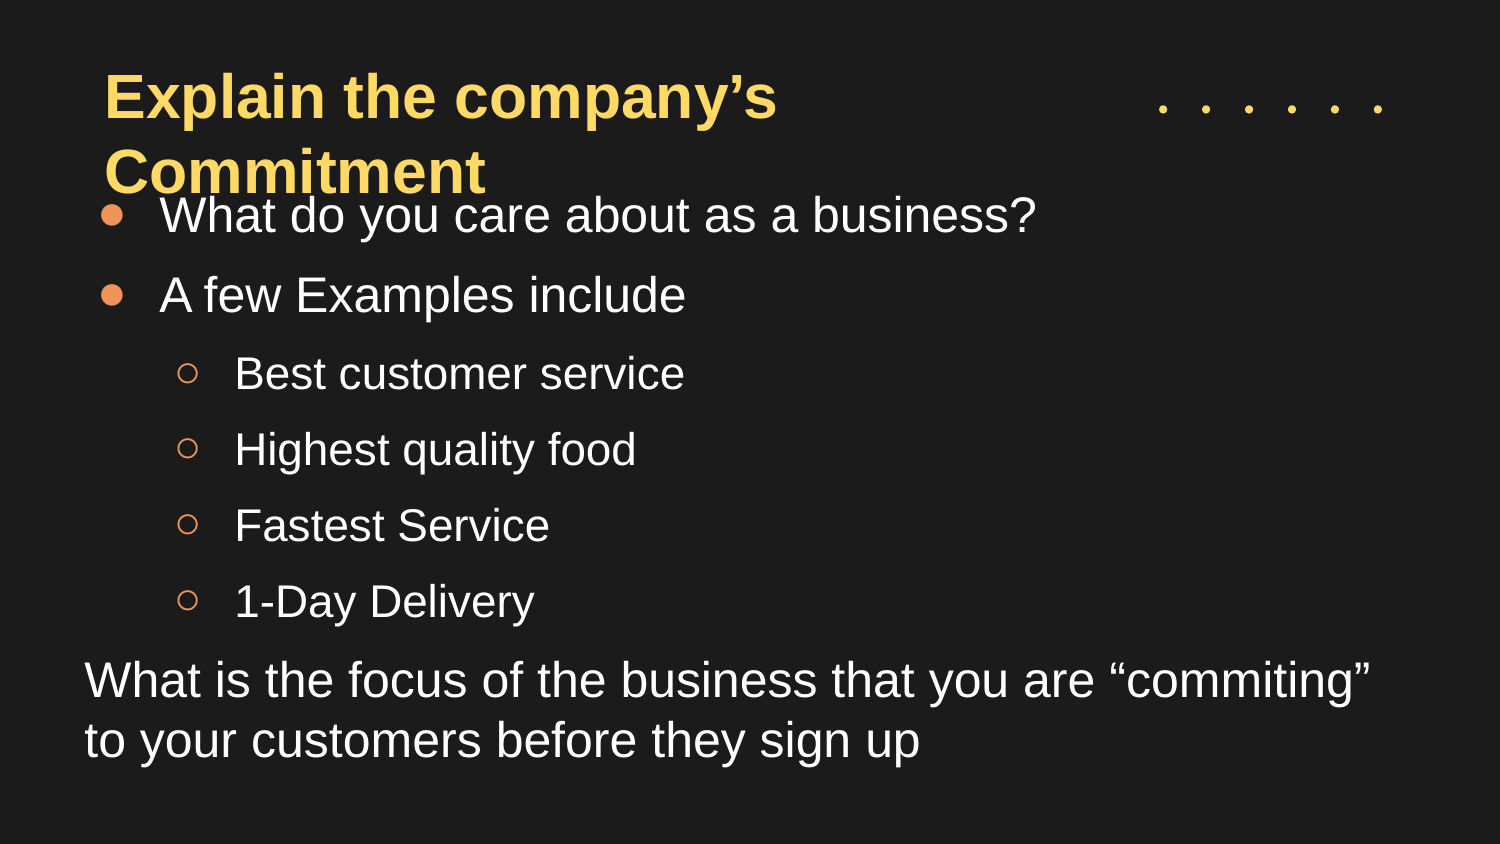

# Explain the company’s Commitment
What do you care about as a business?
A few Examples include
Best customer service
Highest quality food
Fastest Service
1-Day Delivery
What is the focus of the business that you are “commiting” to your customers before they sign up